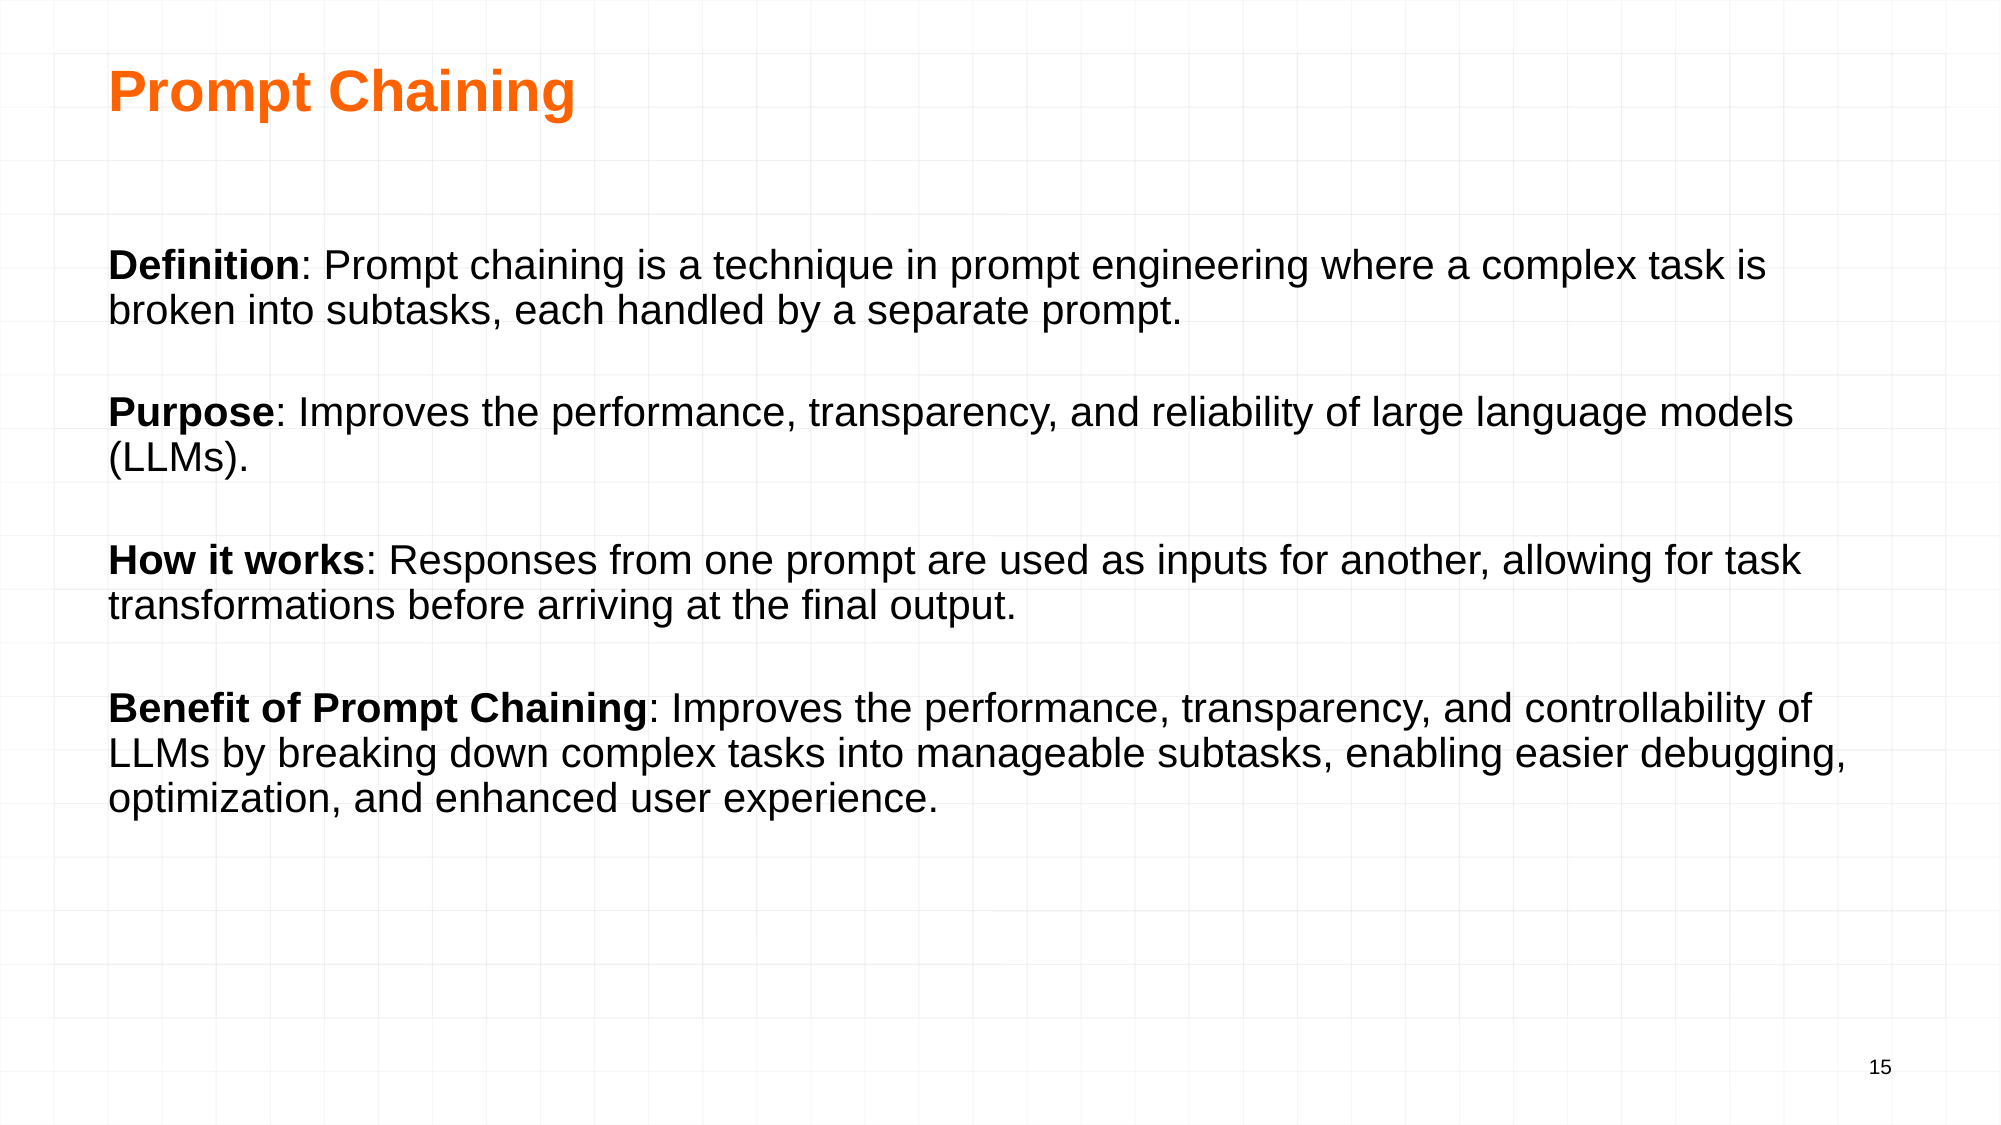

Using bullets with indent button
Use the indent button to create the text levels with the appropriate bullet.

# Prompt Chaining

Definition: Prompt chaining is a technique in prompt engineering where a complex task is broken into subtasks, each handled by a separate prompt.

Purpose: Improves the performance, transparency, and reliability of large language models (LLMs).

How it works: Responses from one prompt are used as inputs for another, allowing for task transformations before arriving at the final output.

Benefit of Prompt Chaining: Improves the performance, transparency, and controllability of LLMs by breaking down complex tasks into manageable subtasks, enabling easier debugging, optimization, and enhanced user experience.

15